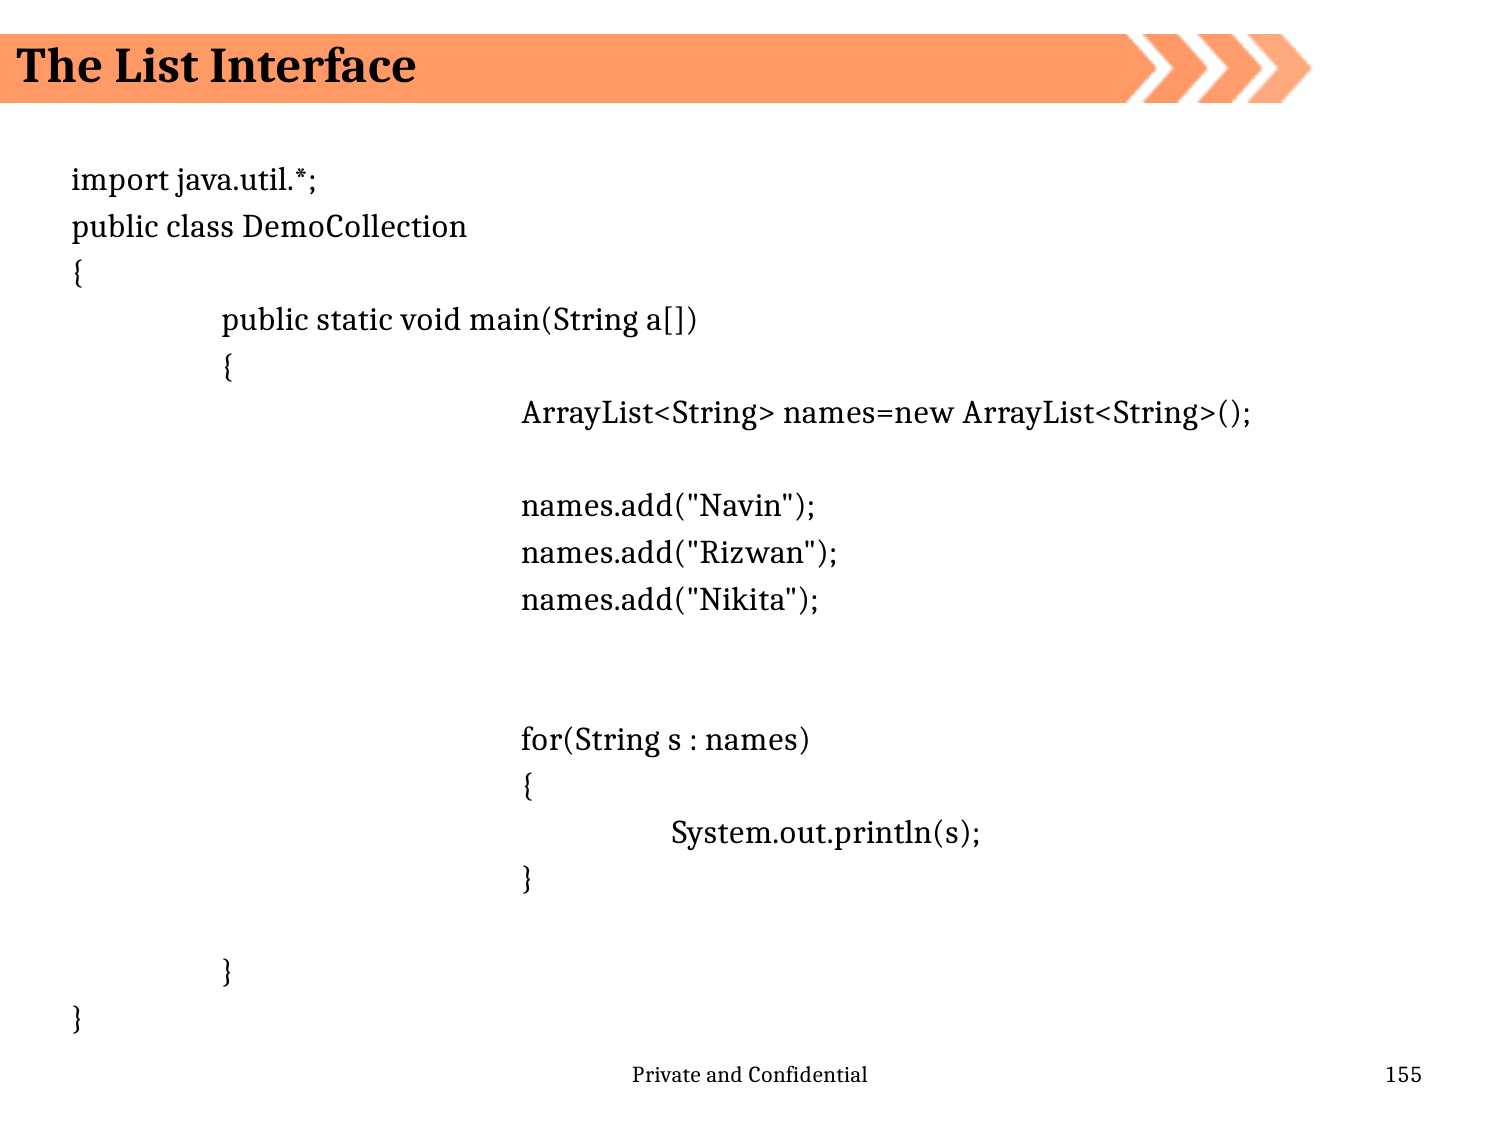

The List Interface
import java.util.*;
public class DemoCollection
{
	public static void main(String a[])
	{
			ArrayList<String> names=new ArrayList<String>();

			names.add("Navin");
			names.add("Rizwan");
			names.add("Nikita");

			for(String s : names)
			{
				System.out.println(s);
			}

	}
}